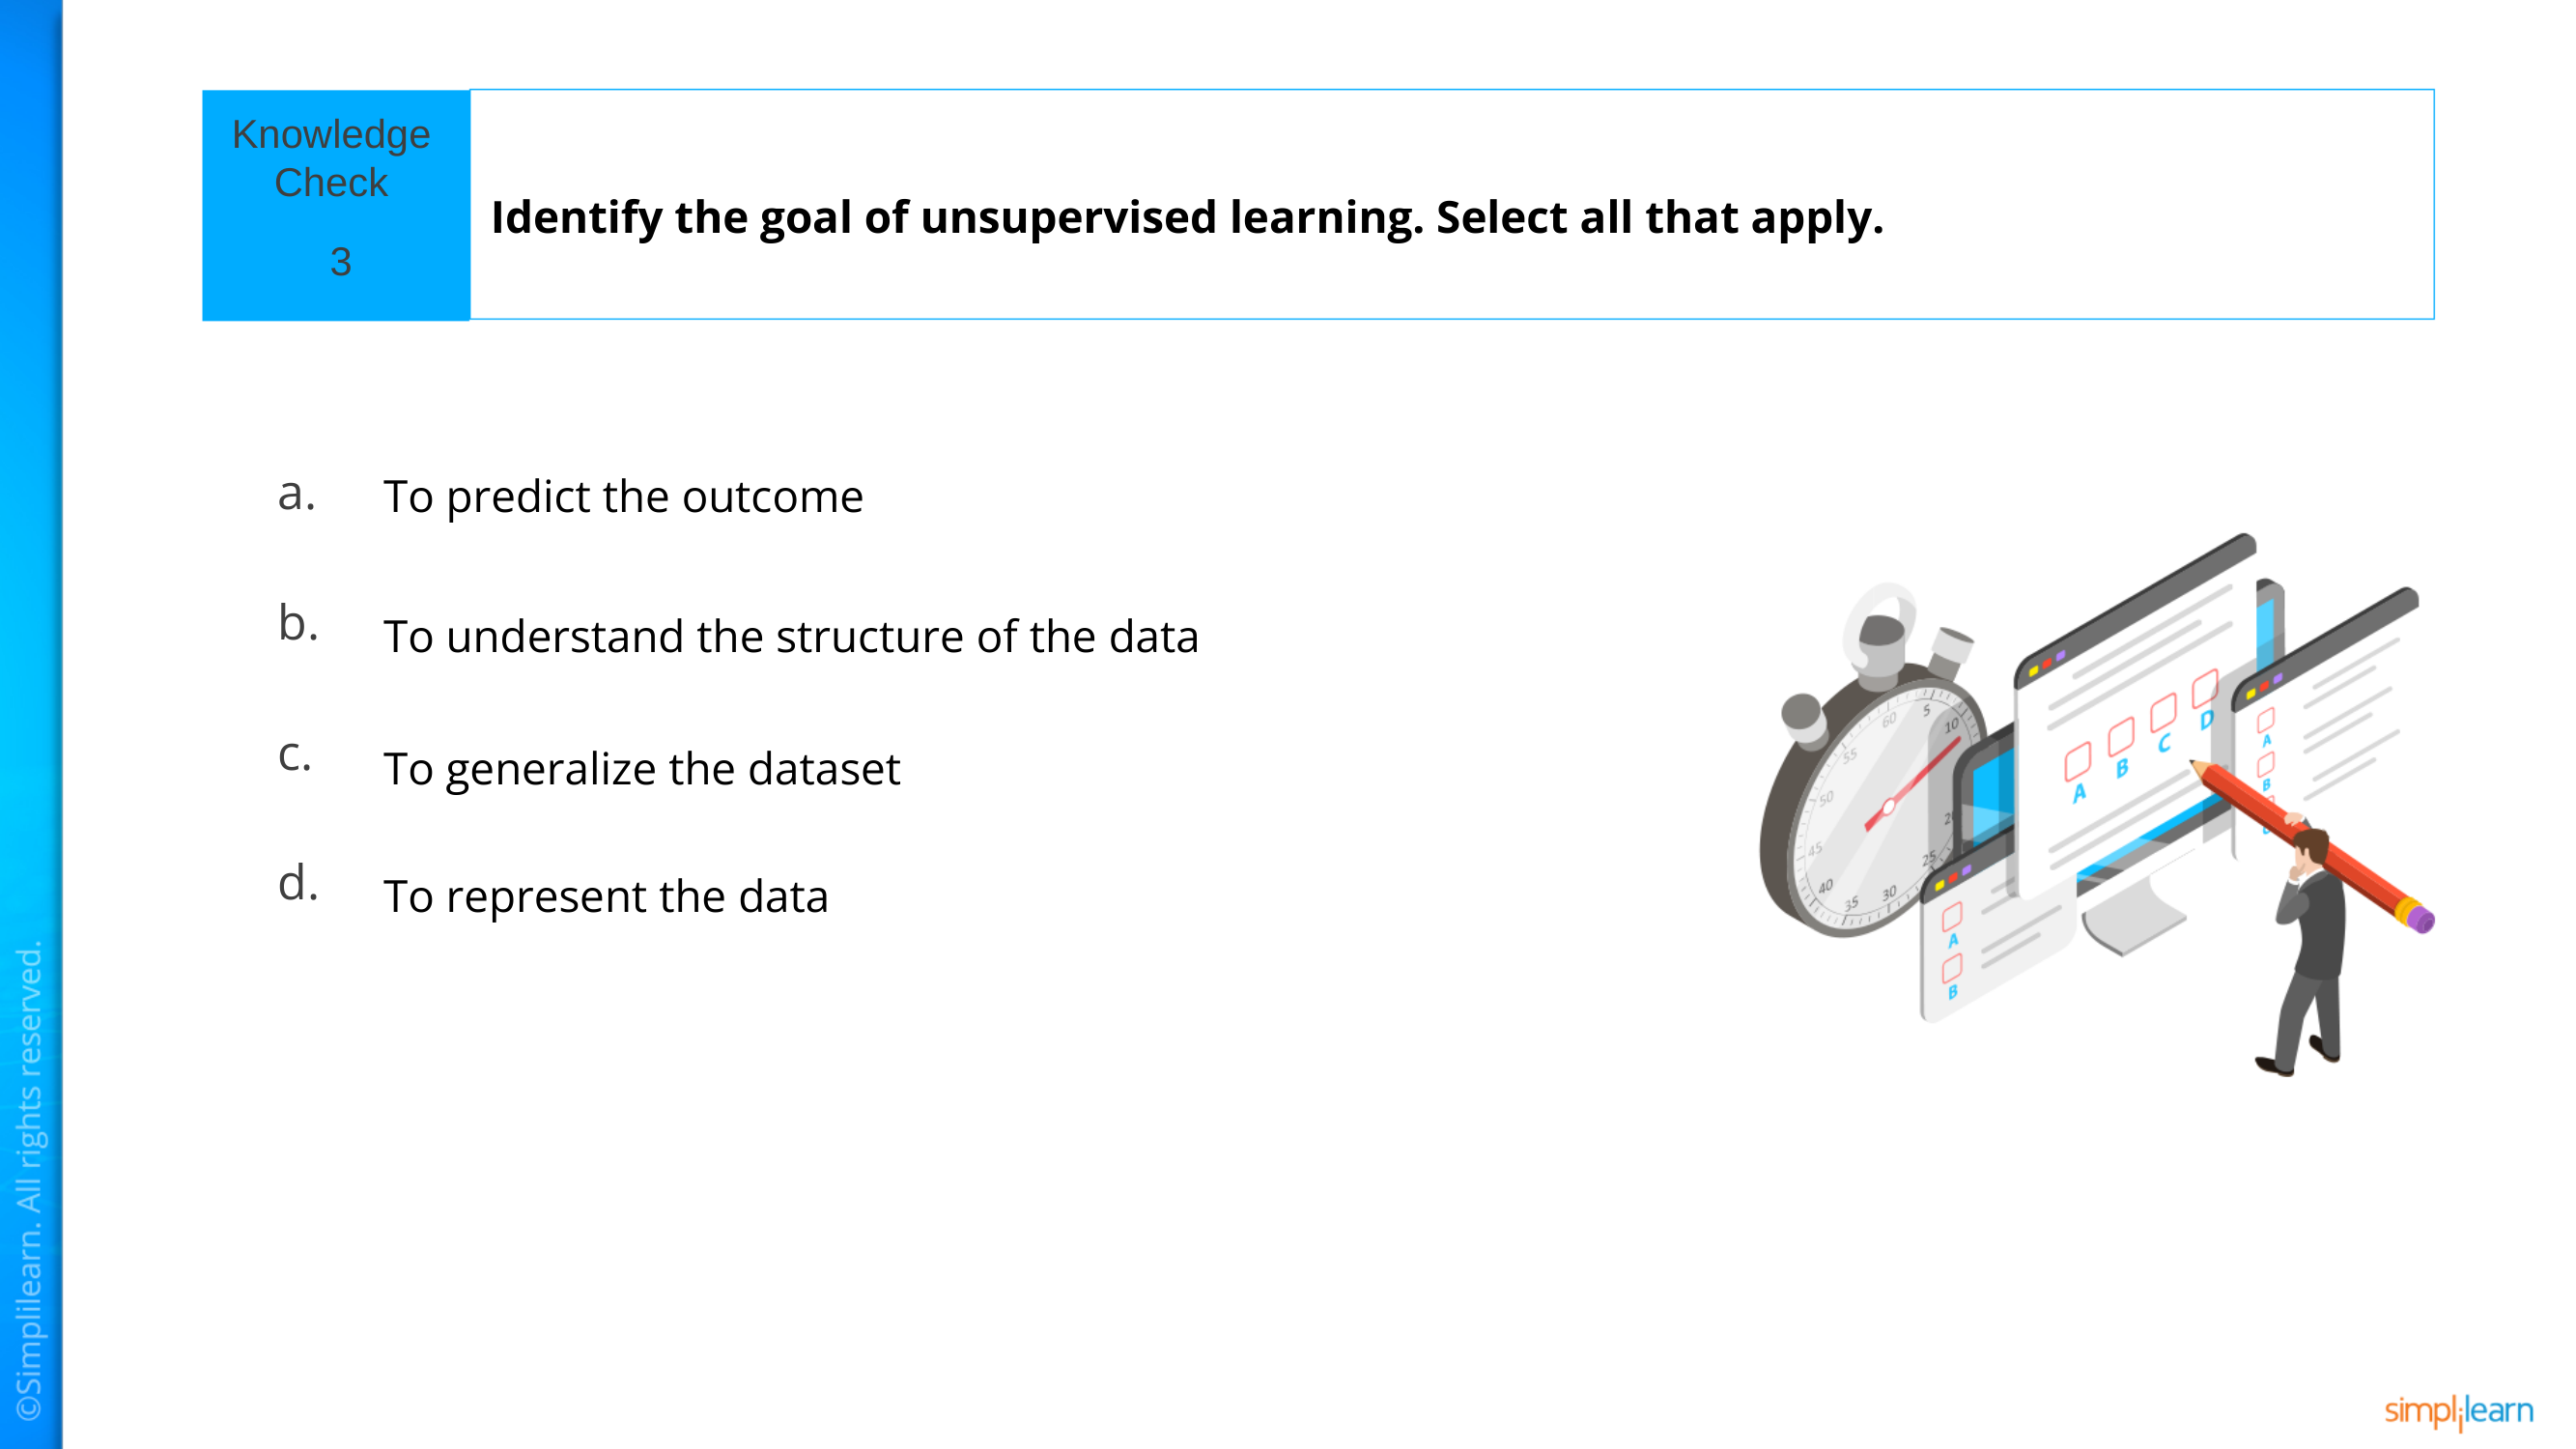

Identify the goal of unsupervised learning. Select all that apply.
3
To predict the outcome
To understand the structure of the data
To generalize the dataset
To represent the data